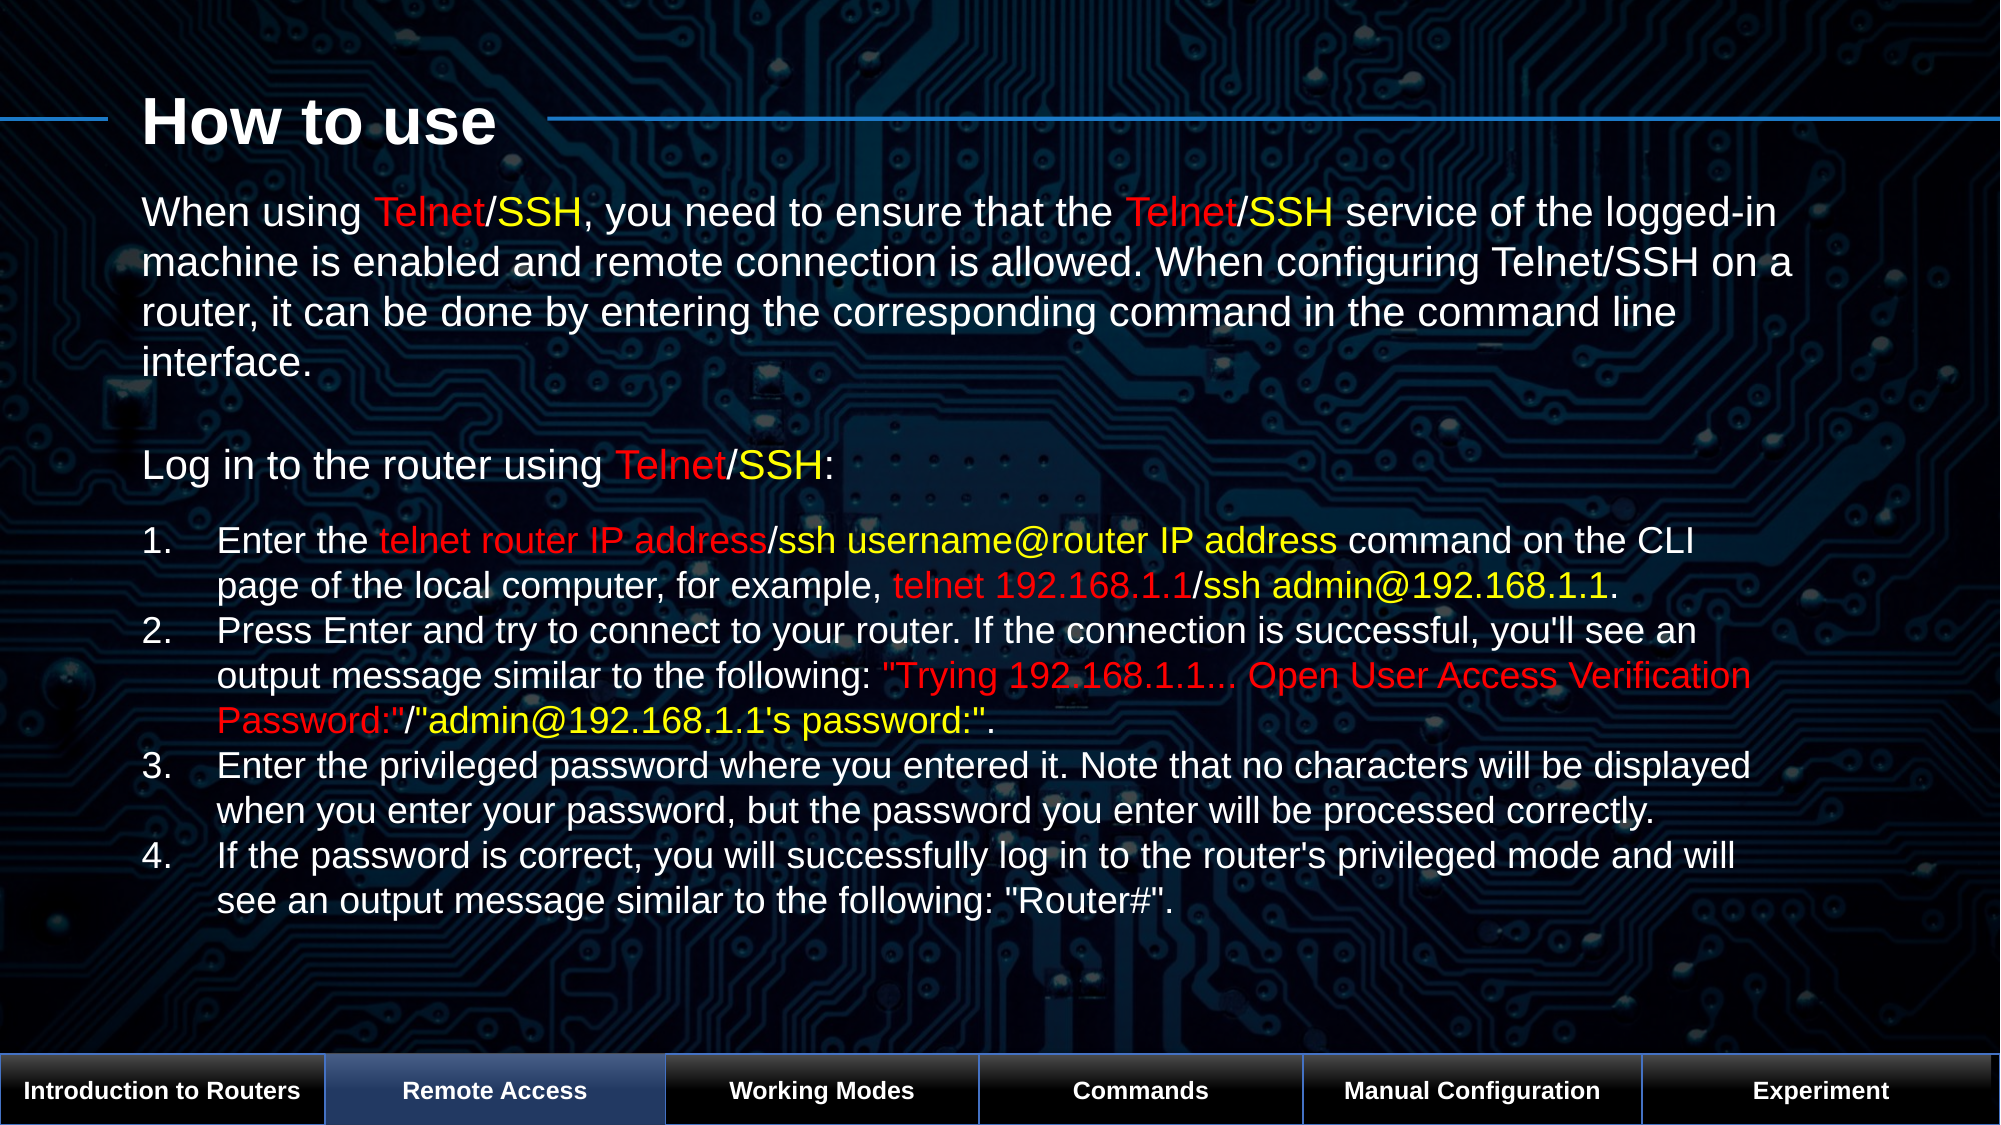

How to use
When using Telnet/SSH, you need to ensure that the Telnet/SSH service of the logged-in machine is enabled and remote connection is allowed. When configuring Telnet/SSH on a router, it can be done by entering the corresponding command in the command line interface.

Log in to the router using Telnet/SSH:
Enter the telnet router IP address/ssh username@router IP address command on the CLI page of the local computer, for example, telnet 192.168.1.1/ssh admin@192.168.1.1.
Press Enter and try to connect to your router. If the connection is successful, you'll see an output message similar to the following: "Trying 192.168.1.1... Open User Access Verification Password:"/"admin@192.168.1.1's password:".
Enter the privileged password where you entered it. Note that no characters will be displayed when you enter your password, but the password you enter will be processed correctly.
If the password is correct, you will successfully log in to the router's privileged mode and will see an output message similar to the following: "Router#".

Commands
Manual Configuration
Introduction to Routers
Remote Access
Working Modes
Experiment